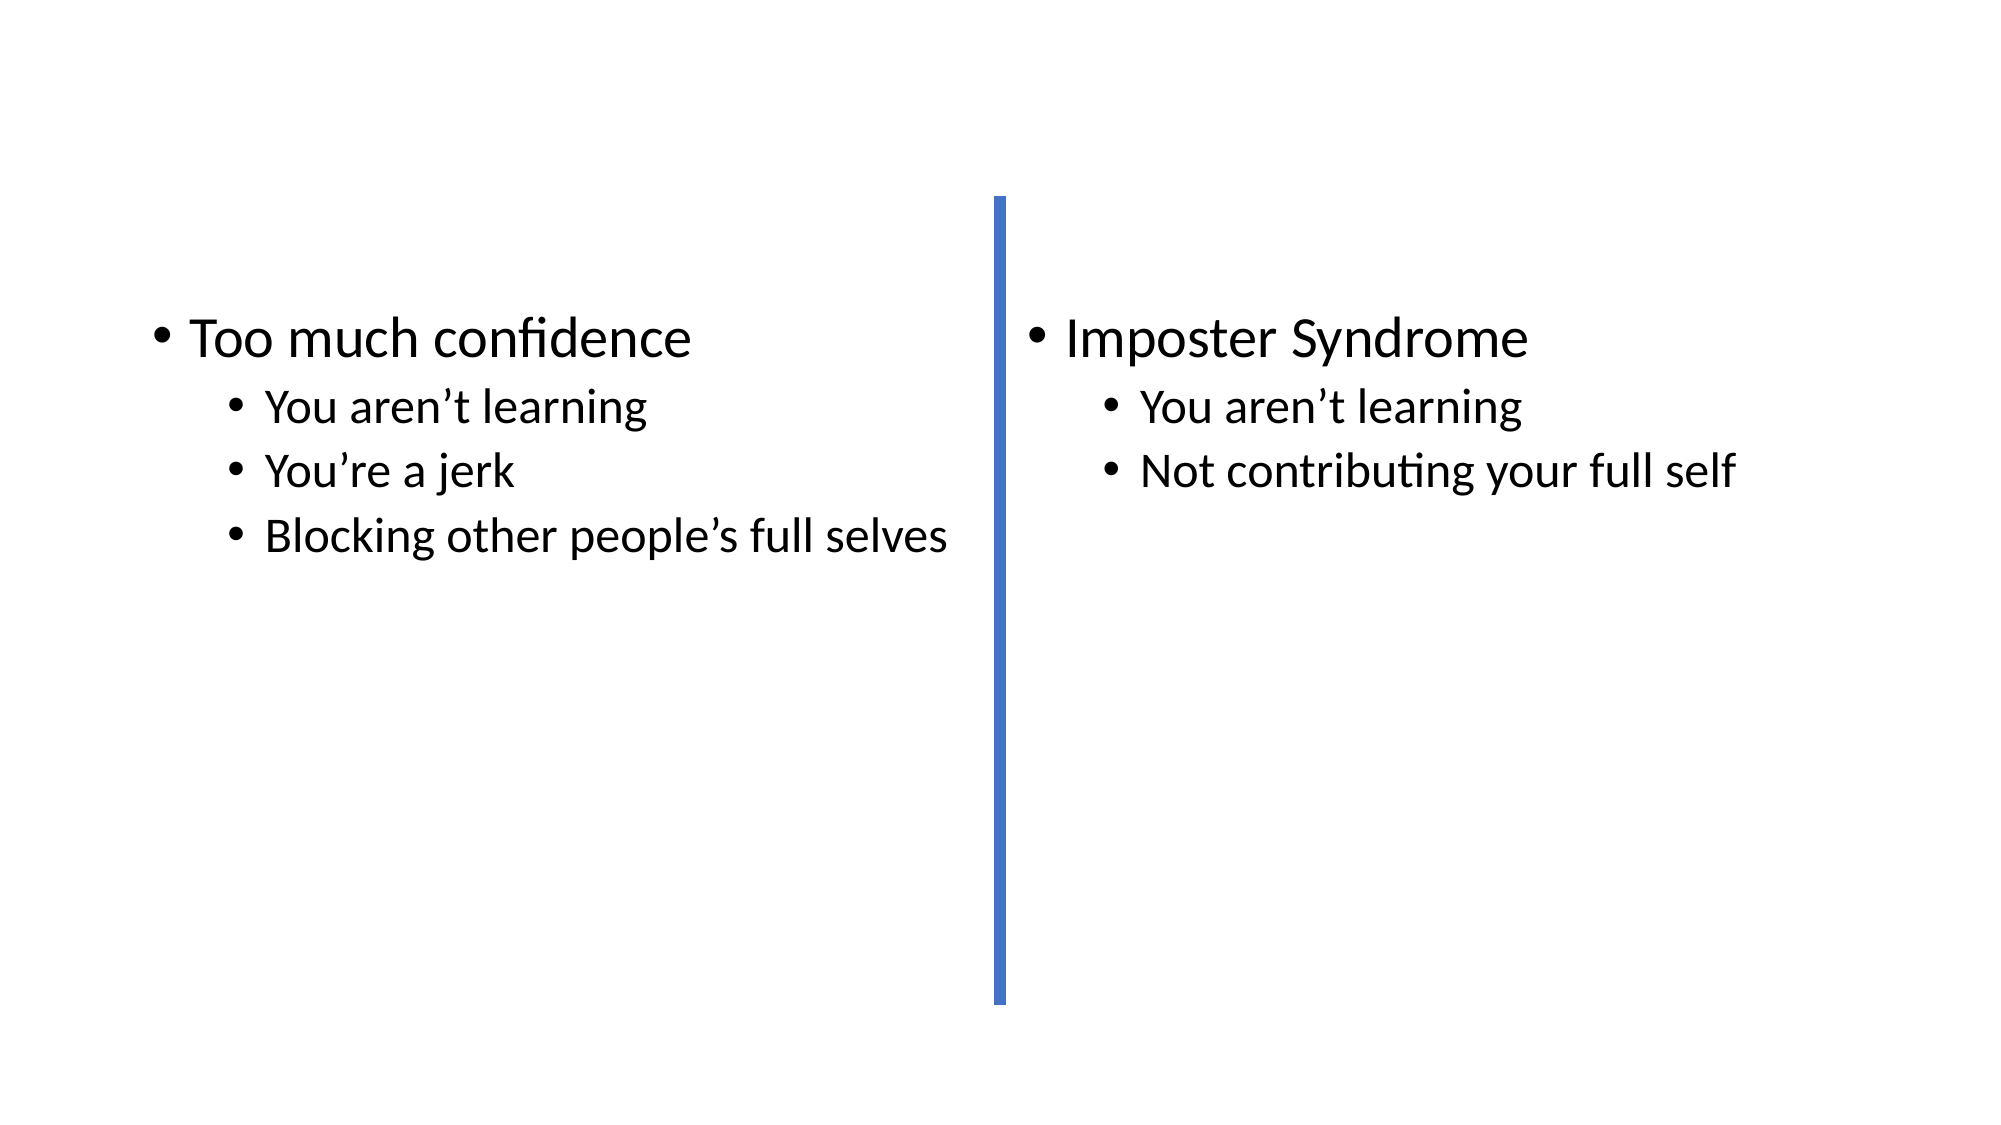

#
Too much confidence
You aren’t learning
You’re a jerk
Blocking other people’s full selves
Imposter Syndrome
You aren’t learning
Not contributing your full self